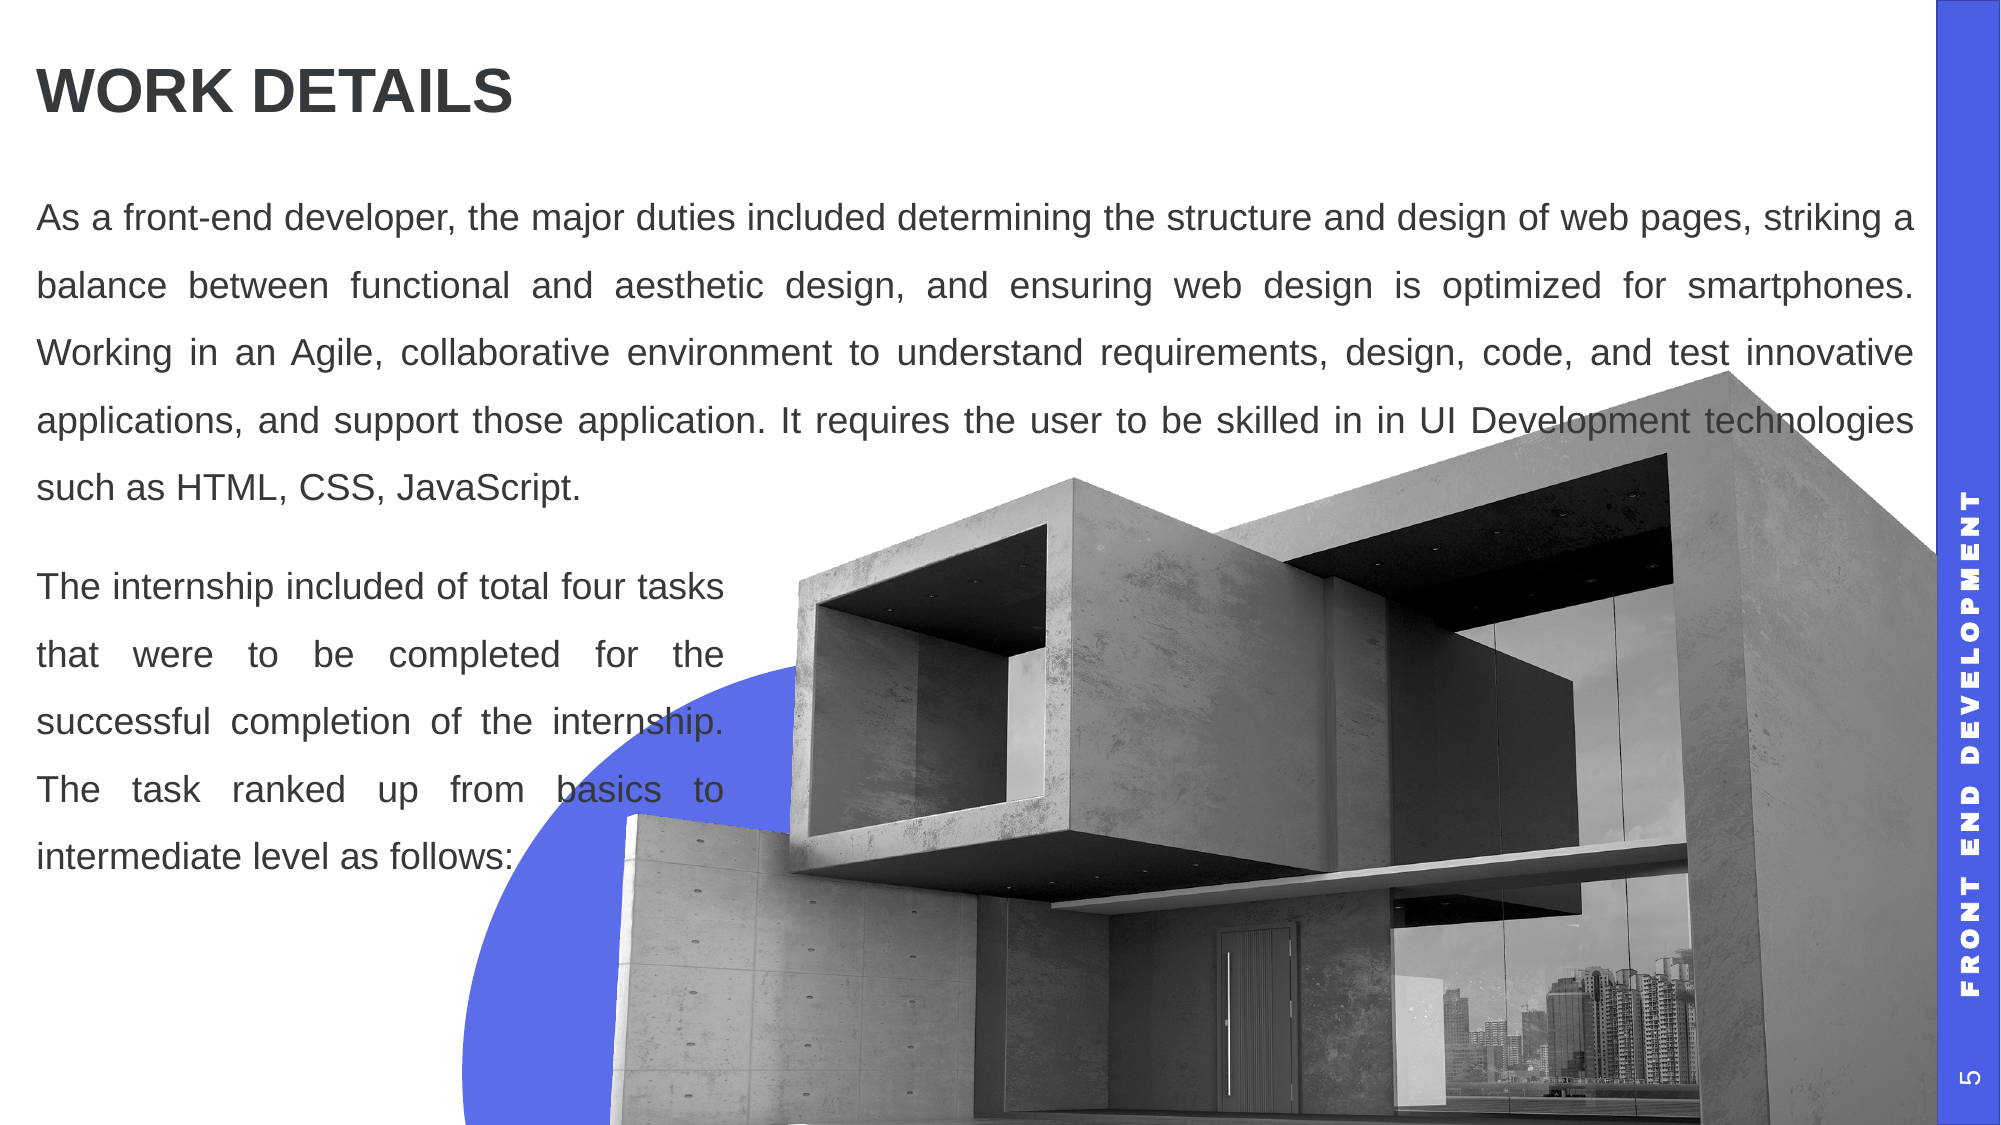

# work details
As a front-end developer, the major duties included determining the structure and design of web pages, striking a balance between functional and aesthetic design, and ensuring web design is optimized for smartphones. Working in an Agile, collaborative environment to understand requirements, design, code, and test innovative applications, and support those application. It requires the user to be skilled in in UI Development technologies such as HTML, CSS, JavaScript.
Front end development
The internship included of total four tasks that were to be completed for the successful completion of the internship. The task ranked up from basics to intermediate level as follows:
5